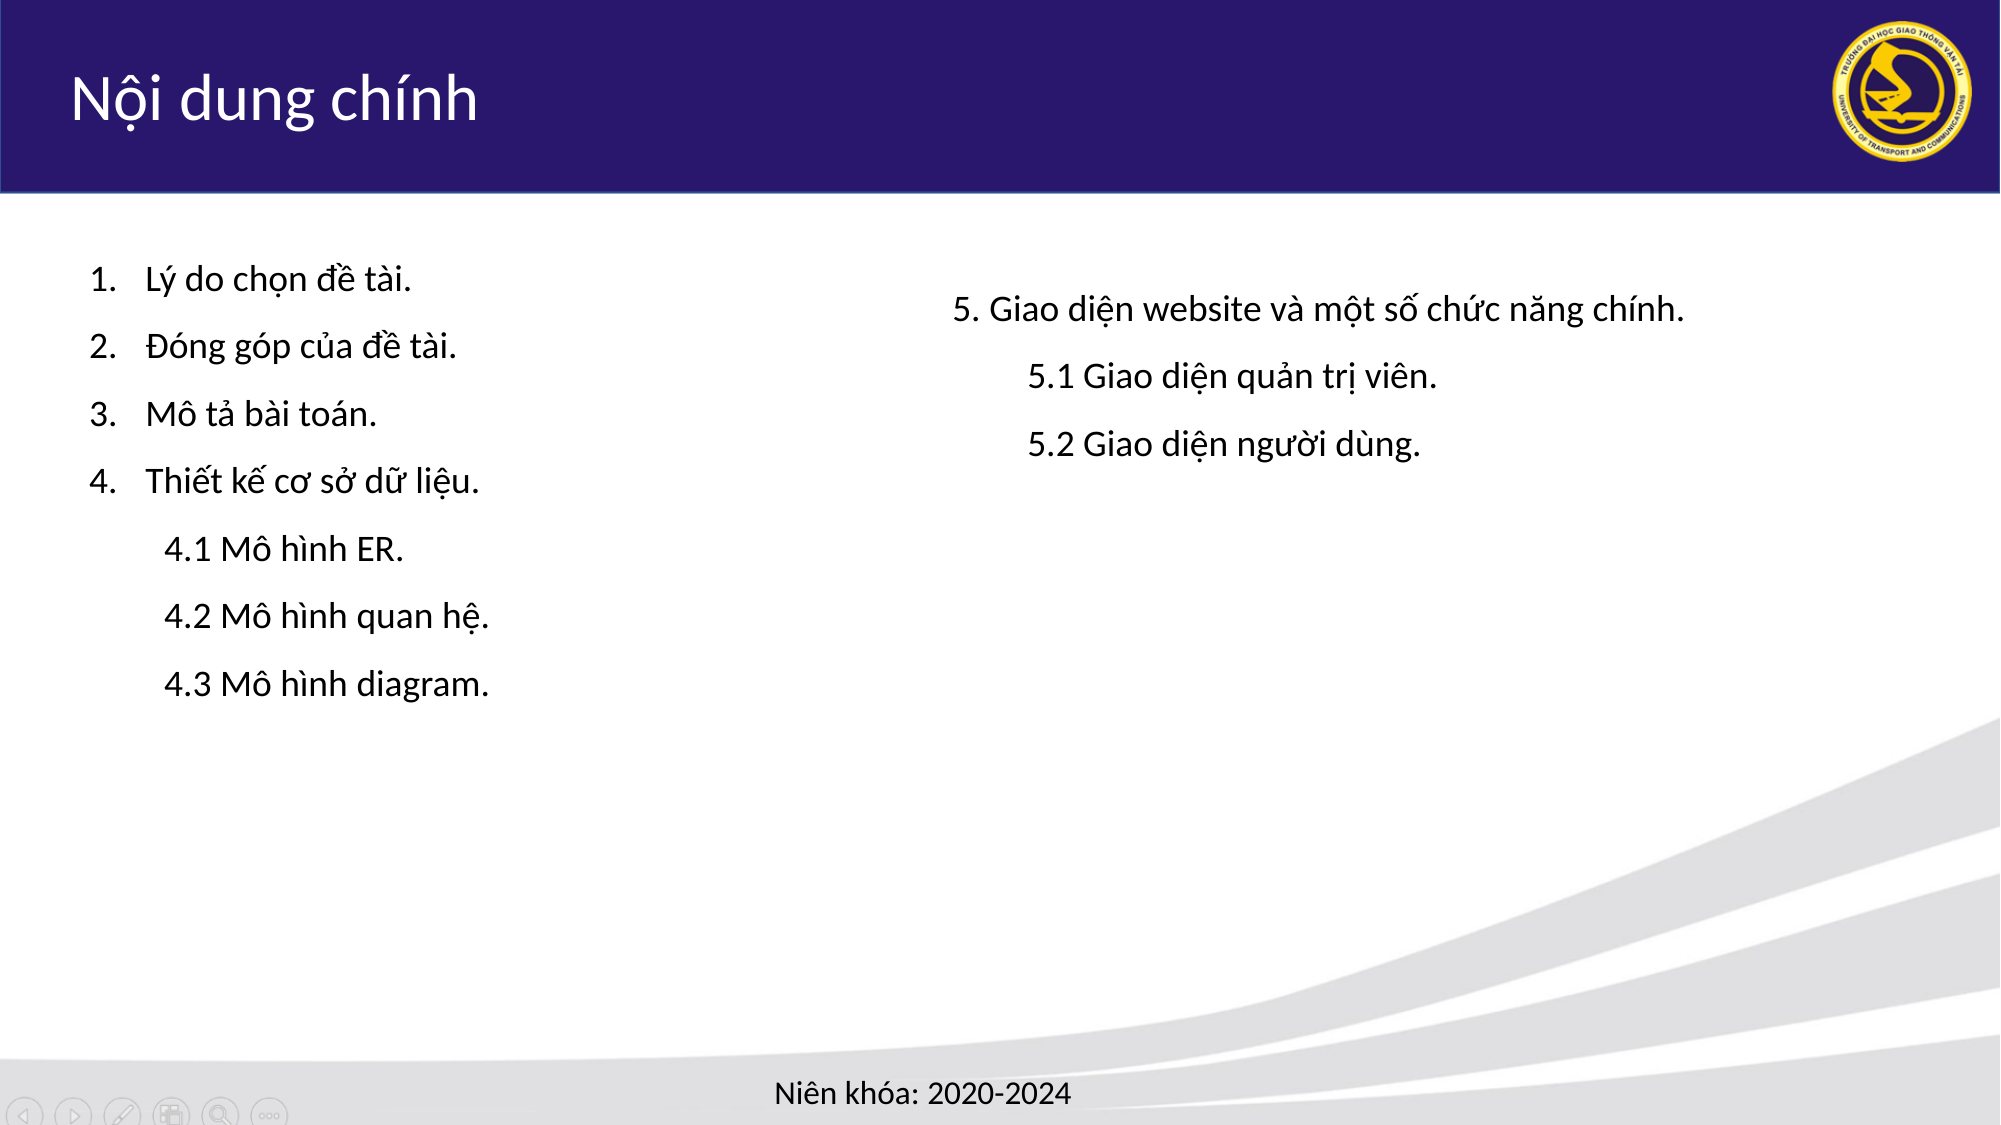

Nội dung chính
Lý do chọn đề tài.
Đóng góp của đề tài.
Mô tả bài toán.
Thiết kế cơ sở dữ liệu.
4.1 Mô hình ER.
4.2 Mô hình quan hệ.
4.3 Mô hình diagram.
5. Giao diện website và một số chức năng chính.
5.1 Giao diện quản trị viên.
5.2 Giao diện người dùng.
 Niên khóa: 2020-2024